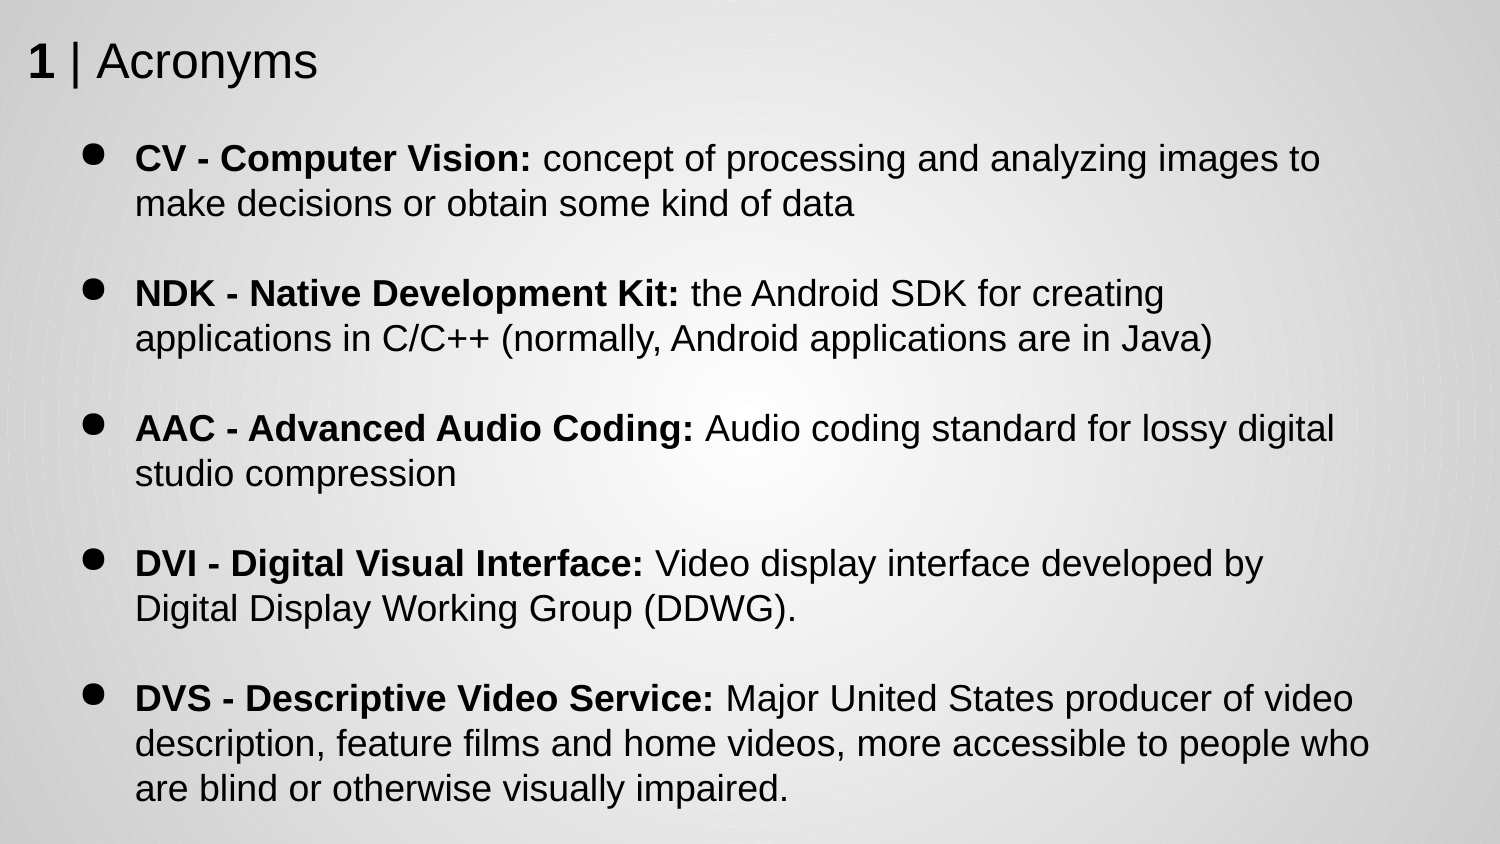

1 | Acronyms
CV - Computer Vision: concept of processing and analyzing images to make decisions or obtain some kind of data

NDK - Native Development Kit: the Android SDK for creating applications in C/C++ (normally, Android applications are in Java)

AAC - Advanced Audio Coding: Audio coding standard for lossy digital studio compression

DVI - Digital Visual Interface: Video display interface developed by Digital Display Working Group (DDWG).

DVS - Descriptive Video Service: Major United States producer of video description, feature films and home videos, more accessible to people who are blind or otherwise visually impaired.